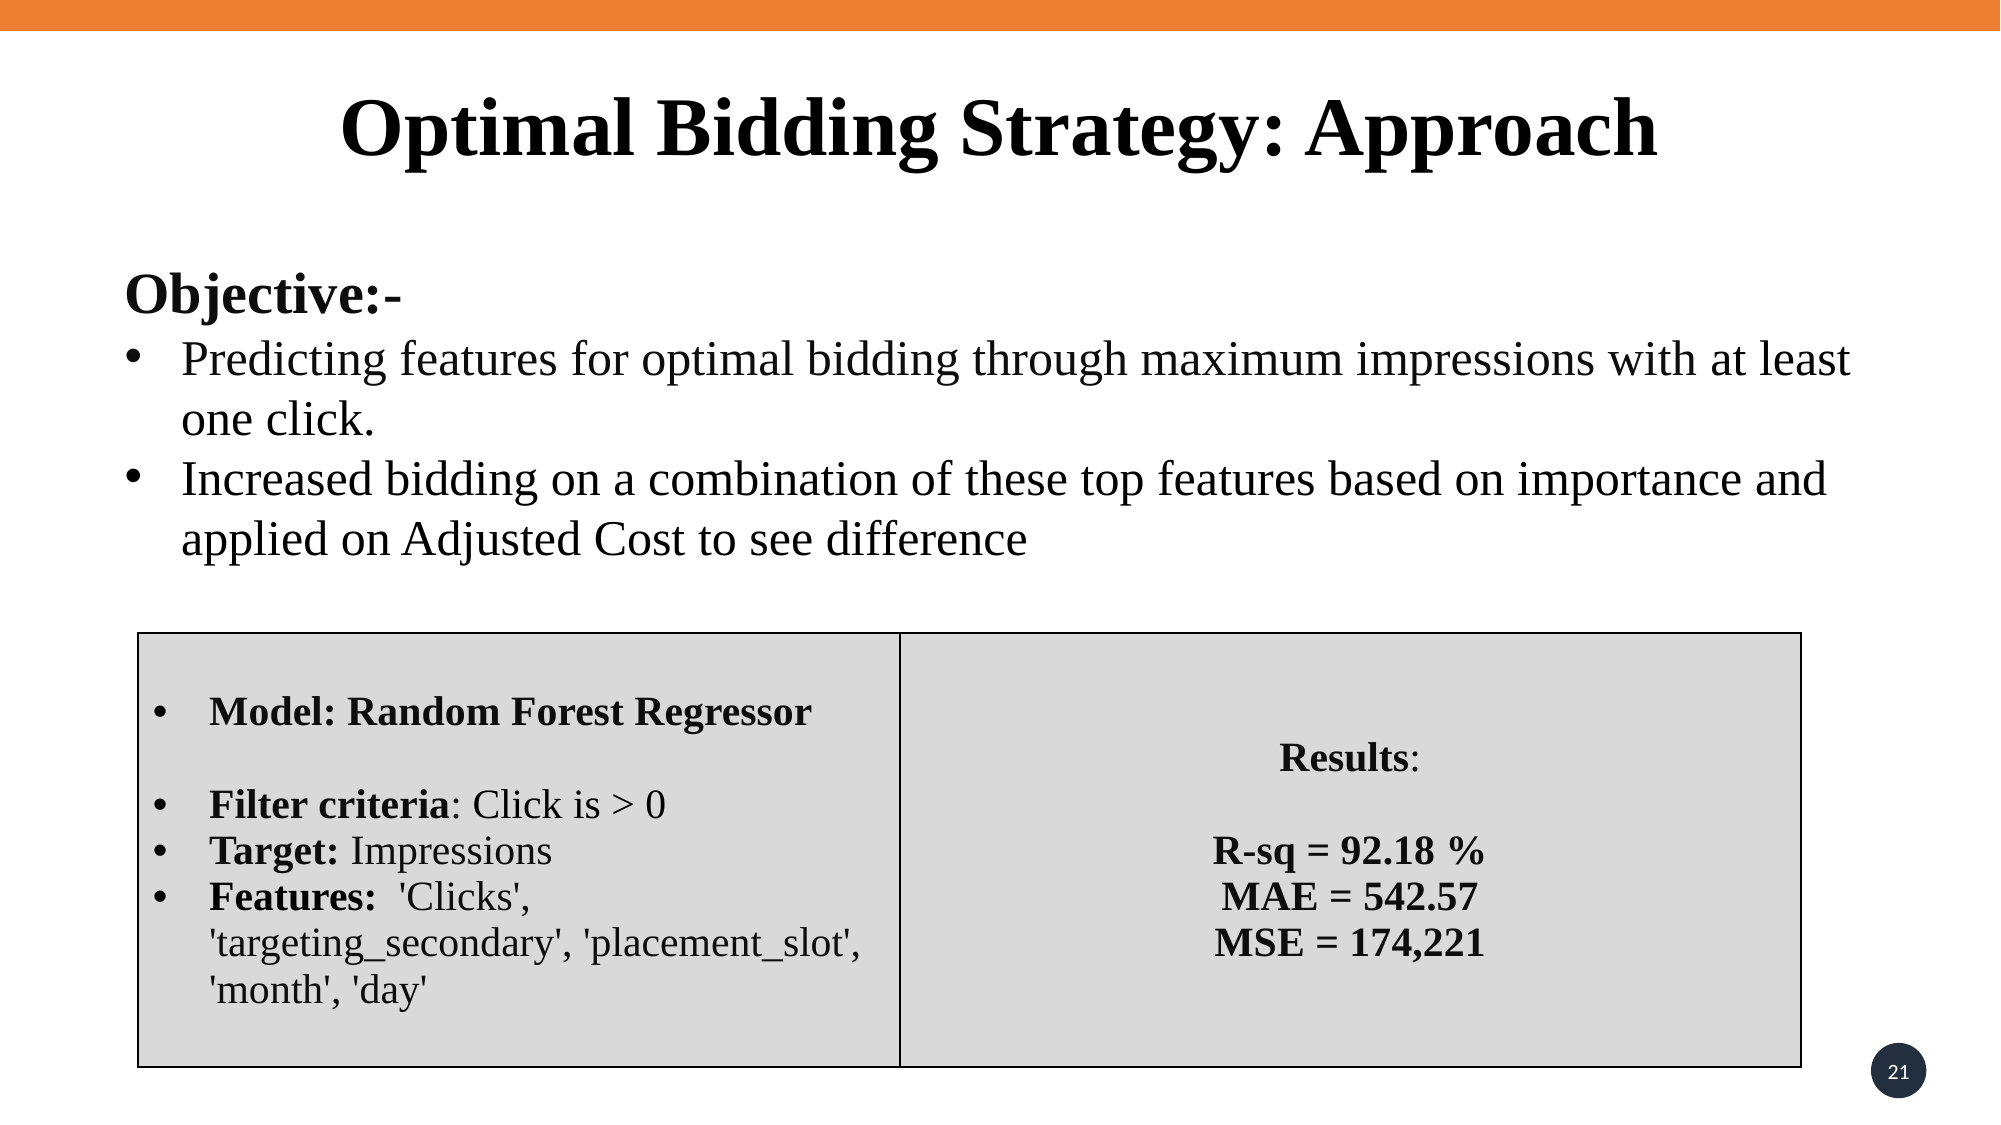

Optimal Bidding Strategy: Approach
Objective:- ​
Predicting features for optimal bidding through maximum impressions with at least one click.
Increased bidding on a combination of these top features based on importance and applied on Adjusted Cost to see difference

​

| Model: Random Forest Regressor Filter criteria: Click is > 0 Target: Impressions Features:  'Clicks', 'targeting\_secondary', 'placement\_slot', 'month', 'day' | Results: R-sq = 92.18 % MAE = 542.57 MSE = 174,221 |
| --- | --- |

21